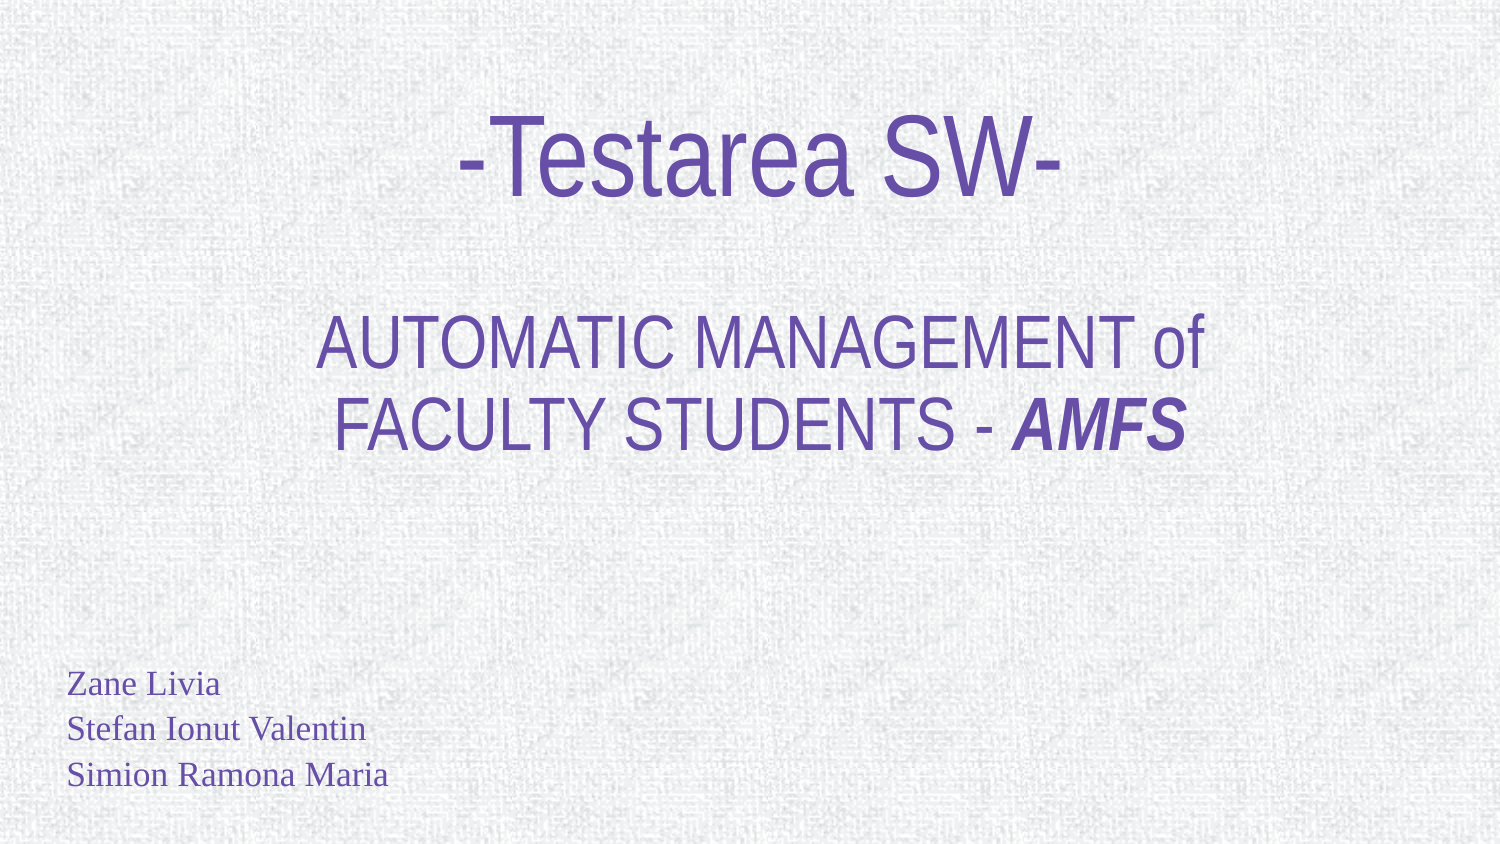

-Testarea SW-
AUTOMATIC MANAGEMENT of FACULTY STUDENTS - AMFS

Zane Livia
Stefan Ionut Valentin
Simion Ramona Maria